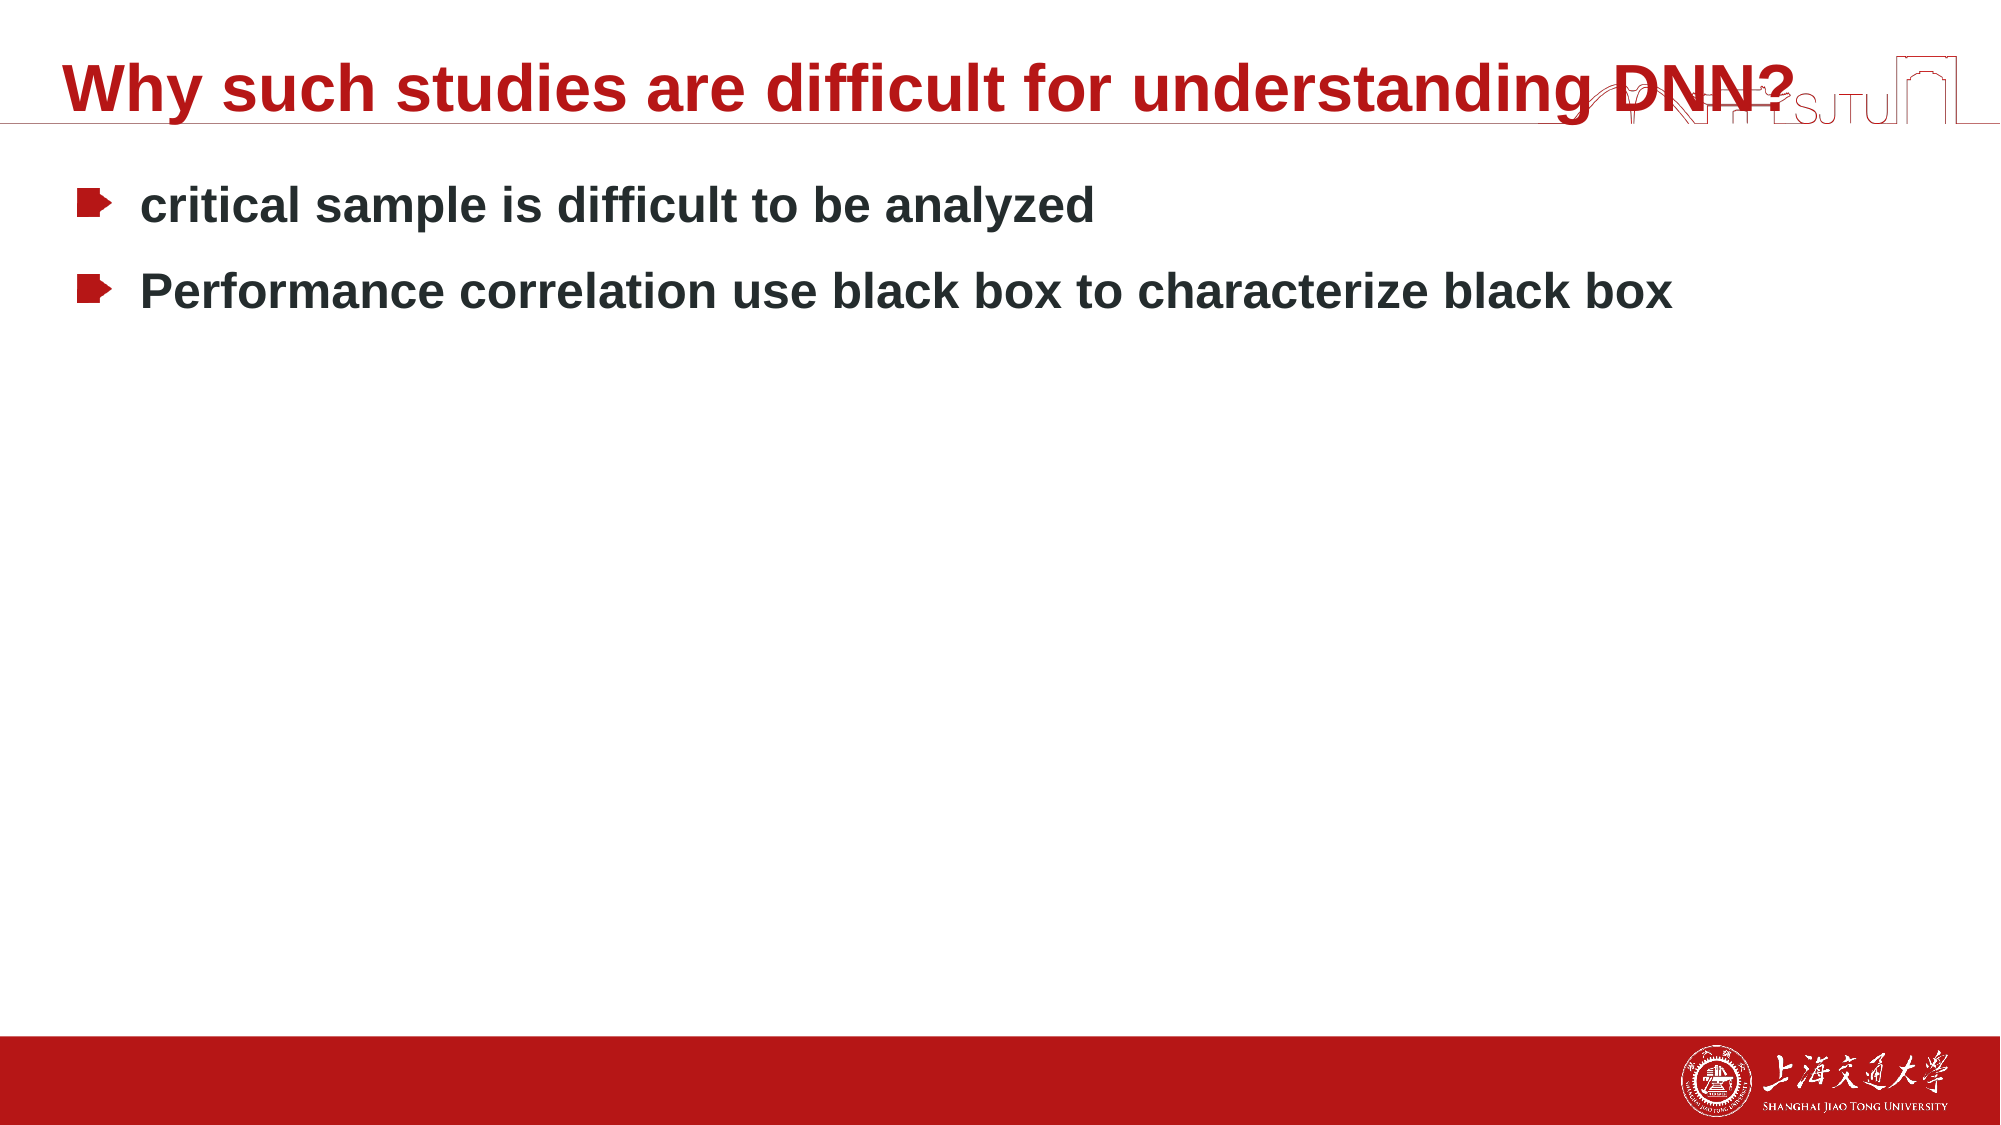

# Why such studies are difficult for understanding DNN?
critical sample is difficult to be analyzed
Performance correlation use black box to characterize black box